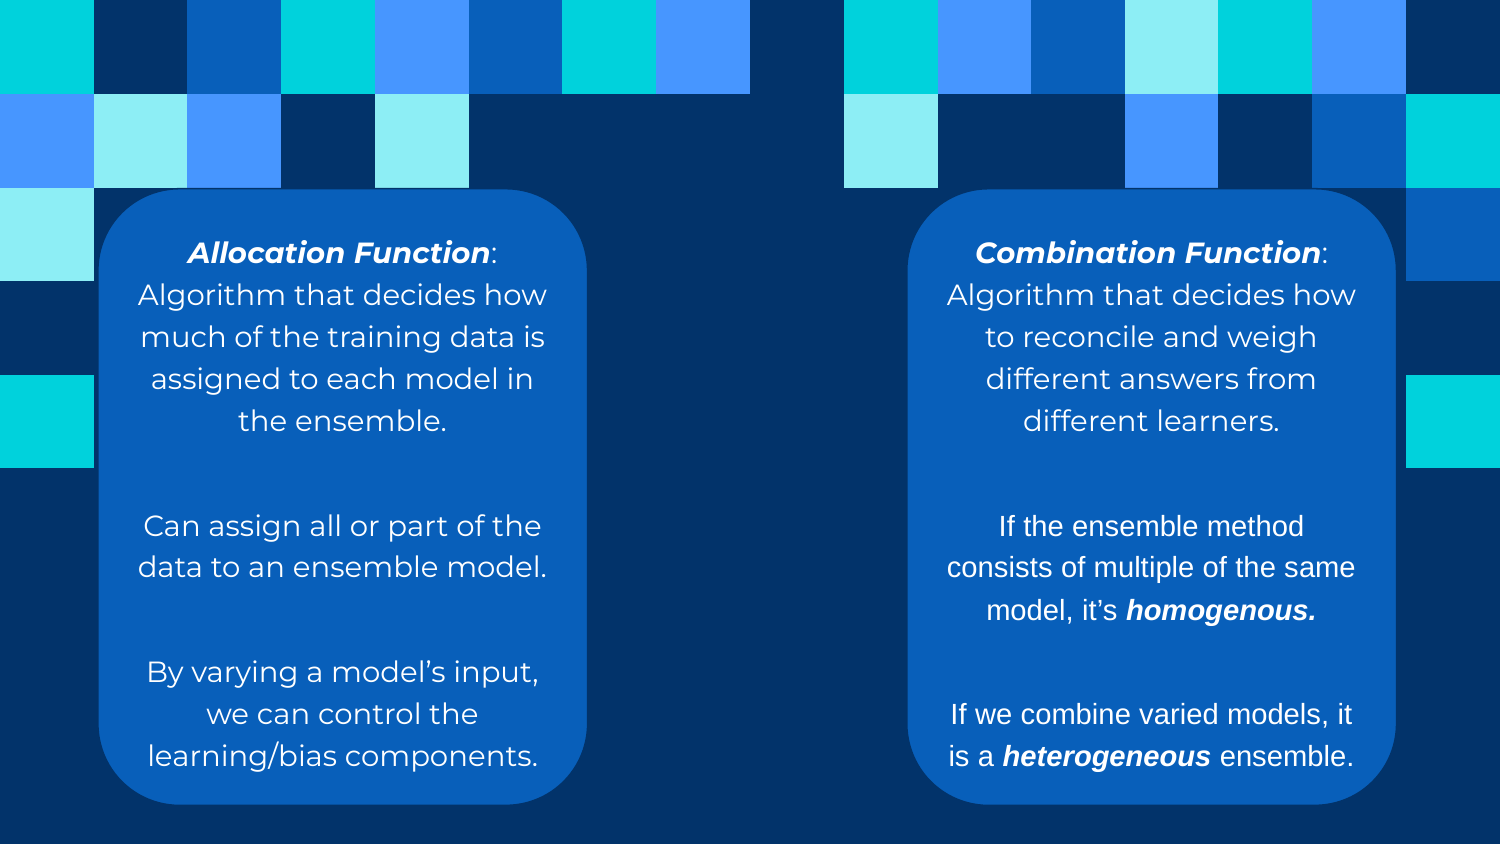

Allocation Function: Algorithm that decides how much of the training data is assigned to each model in the ensemble.

Can assign all or part of the data to an ensemble model.

By varying a model’s input, we can control the learning/bias components.
Combination Function: Algorithm that decides how to reconcile and weigh different answers from different learners.

If the ensemble method consists of multiple of the same model, it’s homogenous.

If we combine varied models, it is a heterogeneous ensemble.